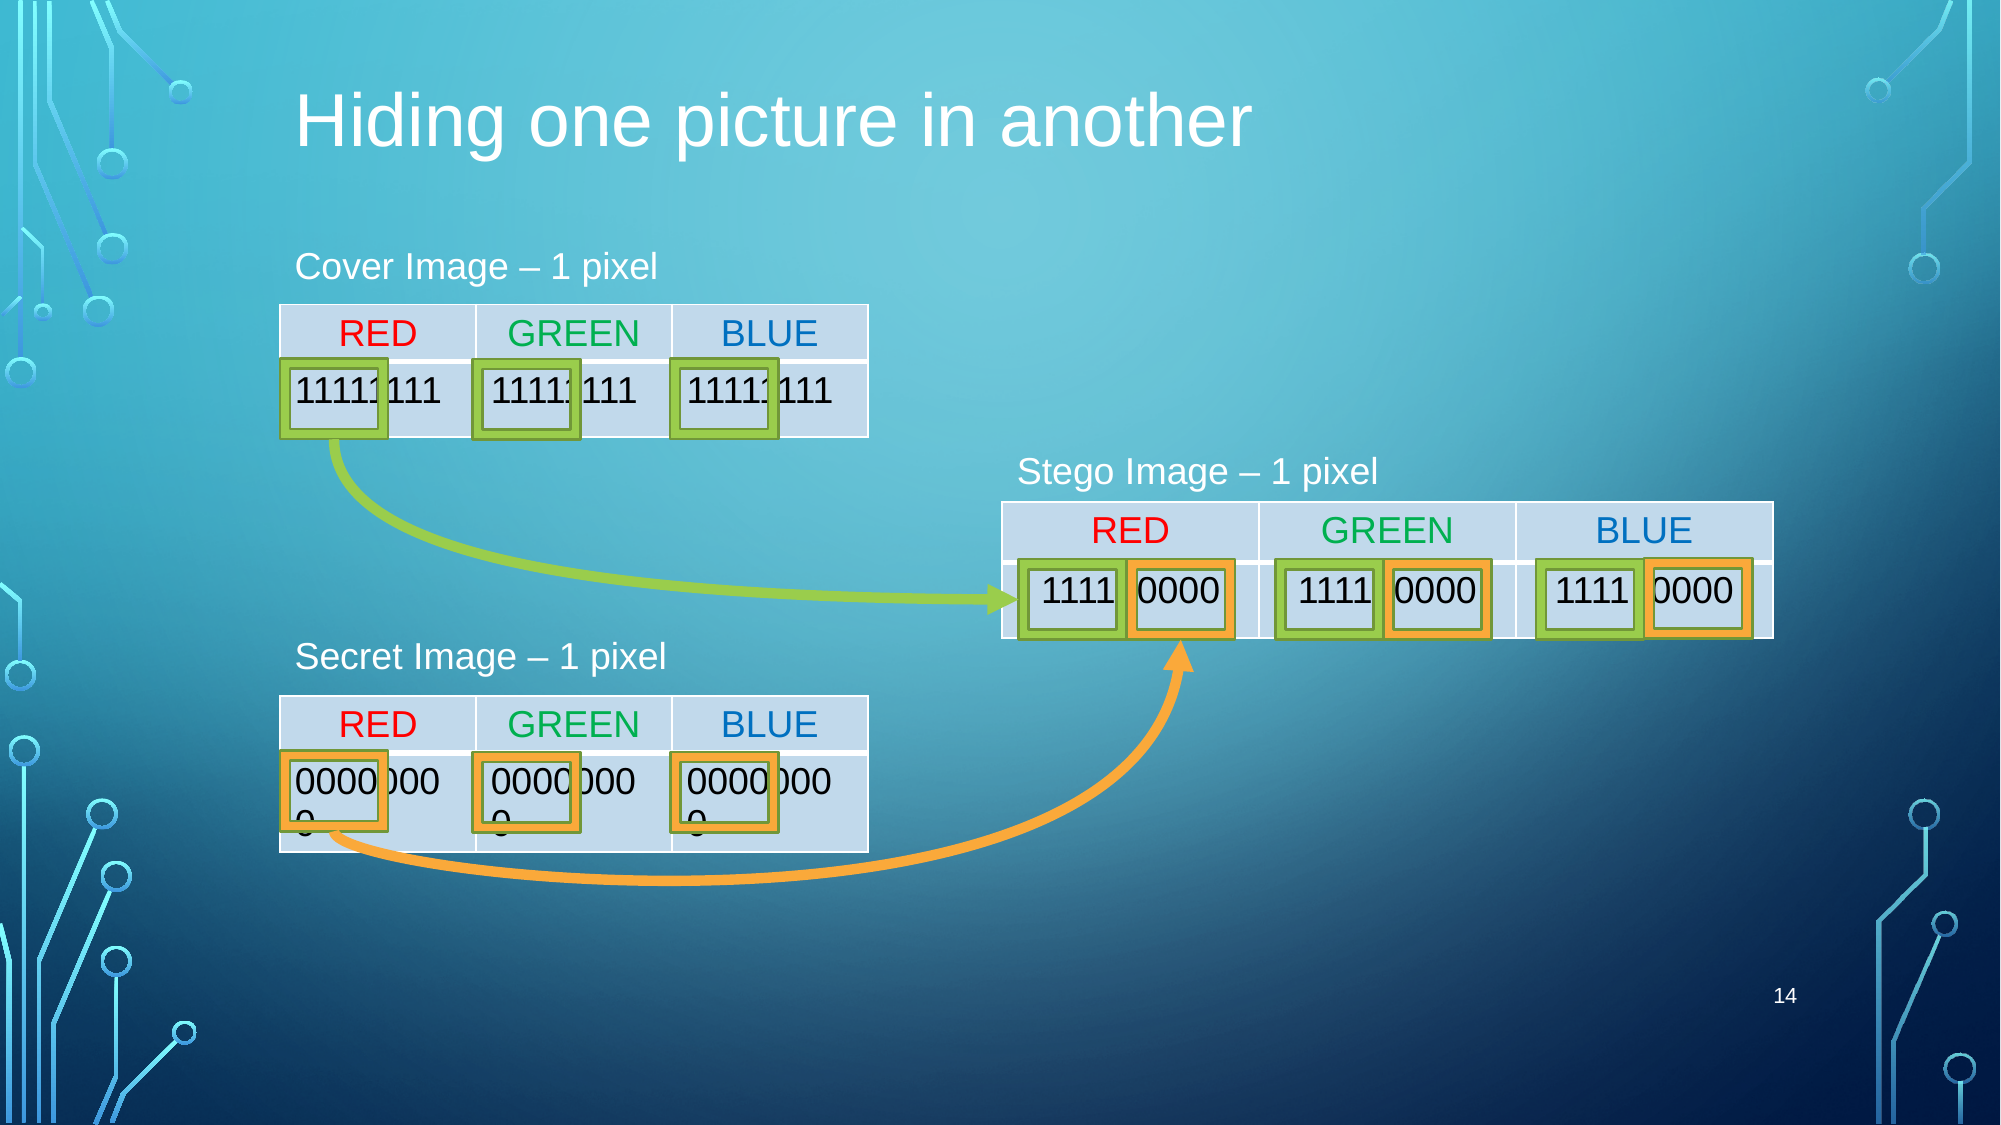

# Hiding one picture in another
Cover Image – 1 pixel
| RED | GREEN | BLUE |
| --- | --- | --- |
| 11111111 | 11111111 | 11111111 |

Stego Image – 1 pixel
| RED | GREEN | BLUE |
| --- | --- | --- |
| 1111 0000 | 1111 0000 | 1111 0000 |

Secret Image – 1 pixel
| RED | GREEN | BLUE |
| --- | --- | --- |
| 00000000 | 00000000 | 00000000 |

14